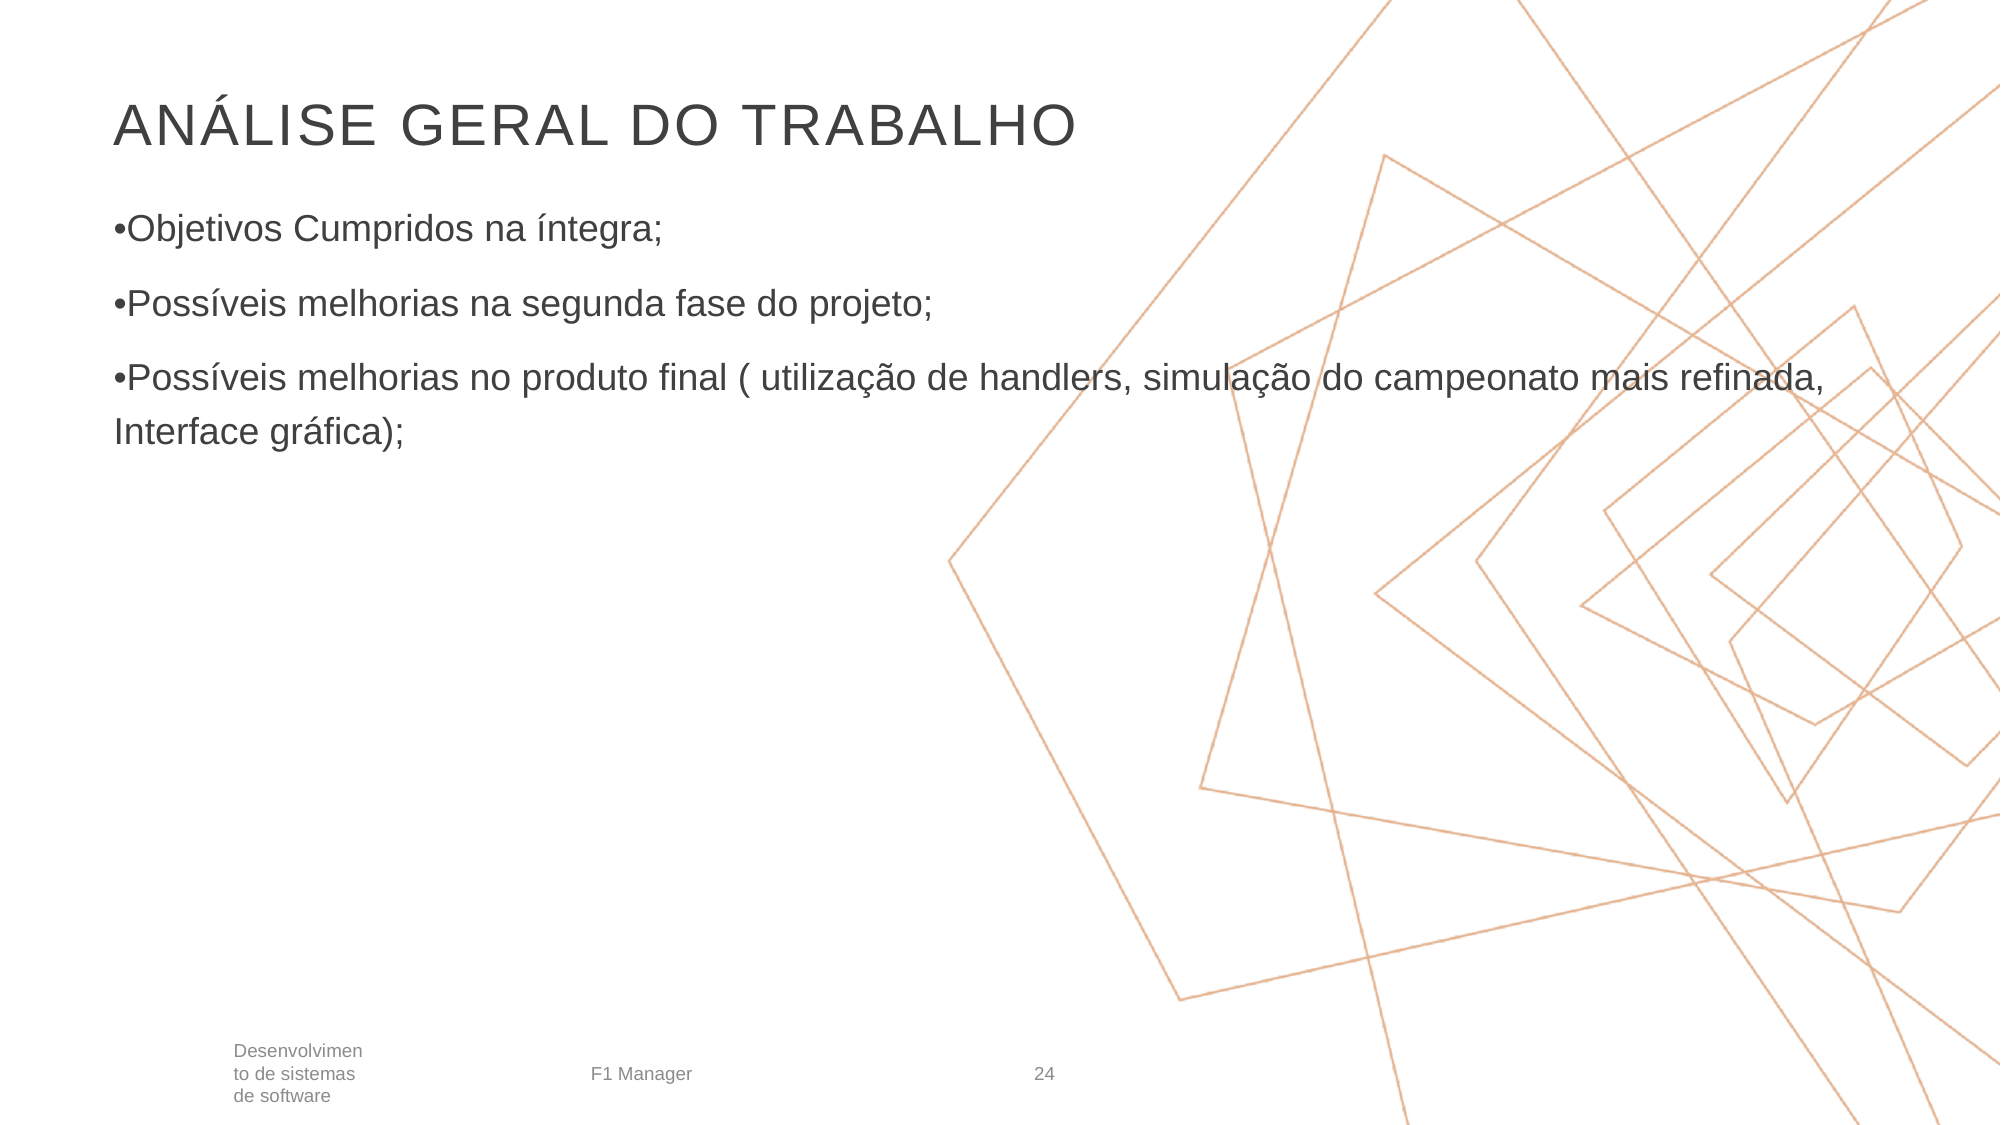

# ANÁLISE geral DO trabalho
•Objetivos Cumpridos na íntegra;
•Possíveis melhorias na segunda fase do projeto;
•Possíveis melhorias no produto final ( utilização de handlers, simulação do campeonato mais refinada, Interface gráfica);

F1 Manager
Desenvolvimento de sistemas de software
24